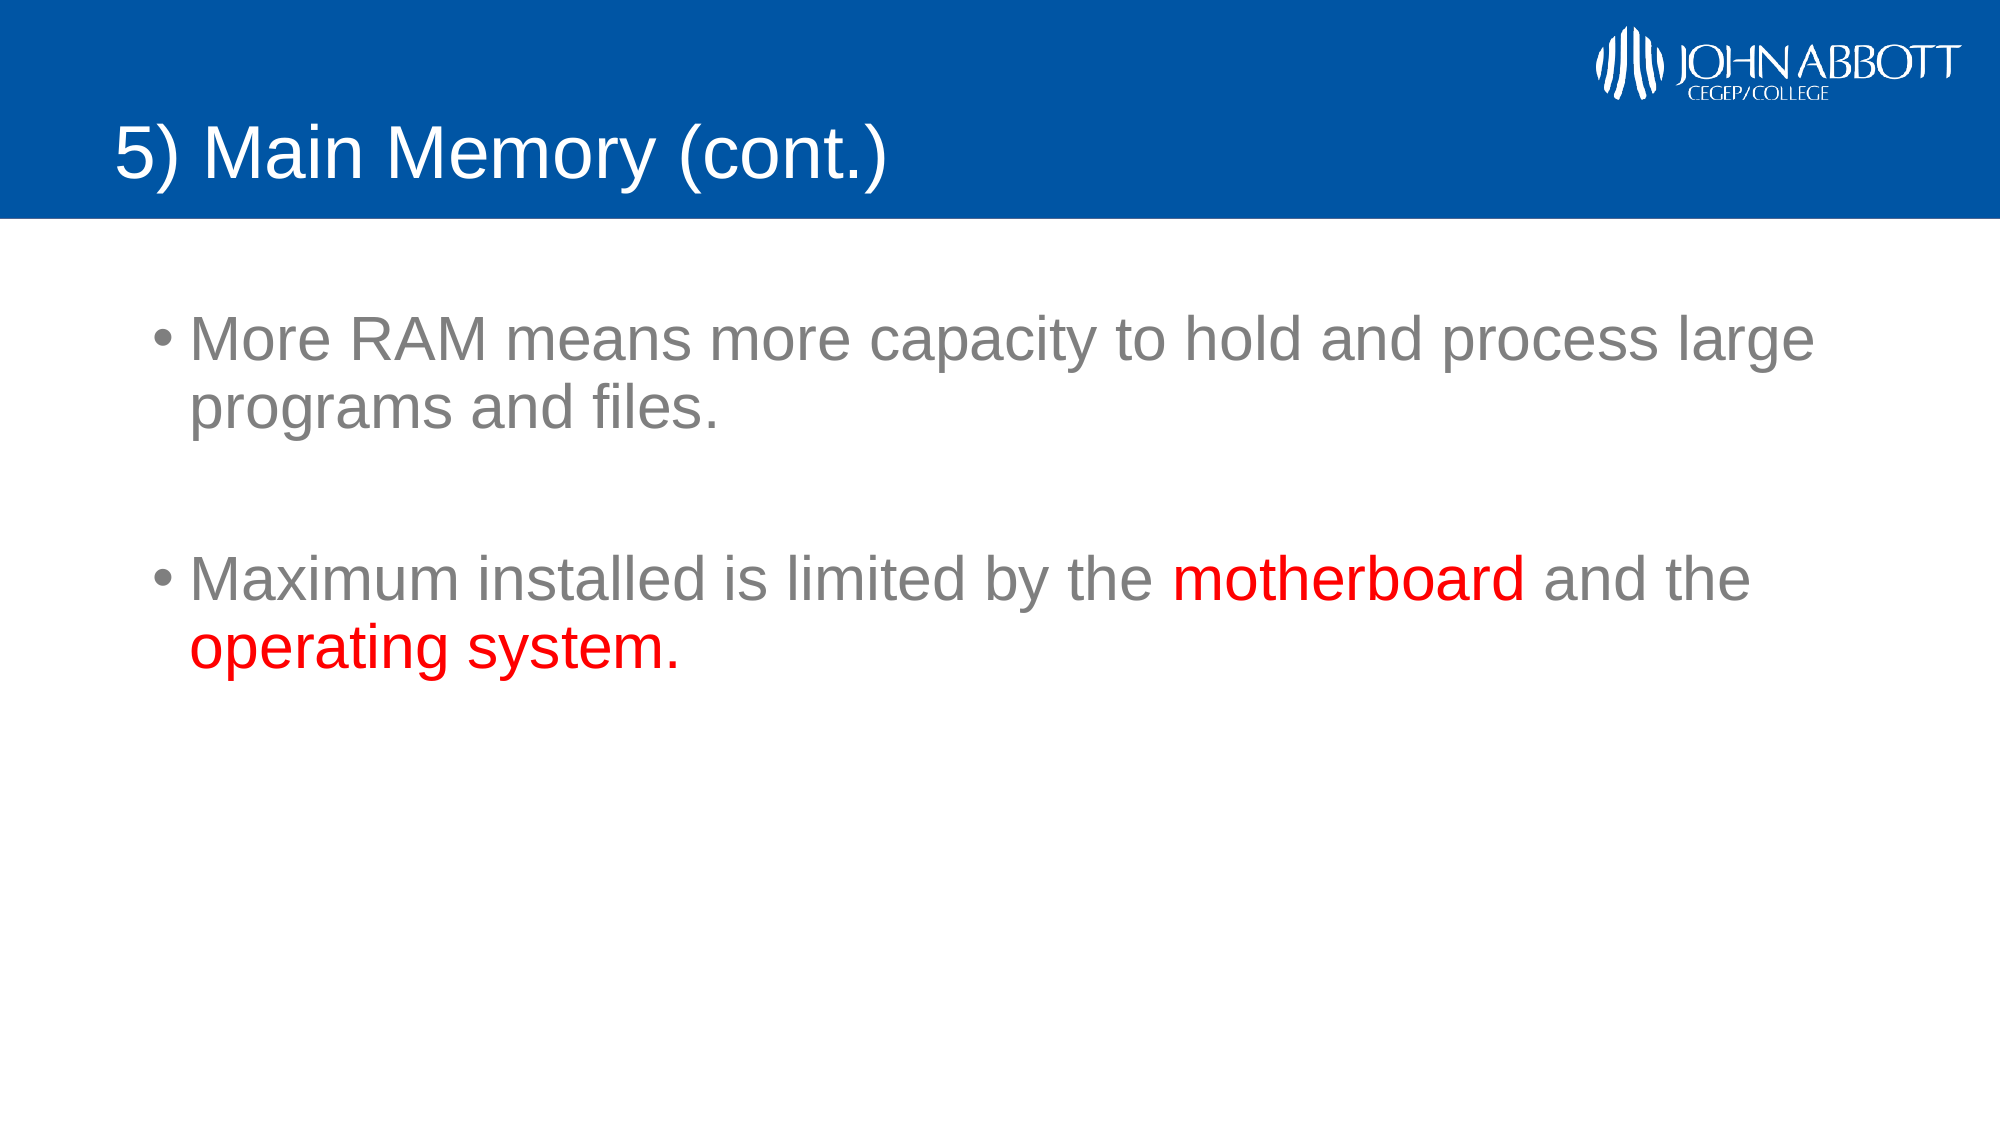

# 5) Main Memory (cont.)
More RAM means more capacity to hold and process large programs and files.

Maximum installed is limited by the motherboard and the operating system.